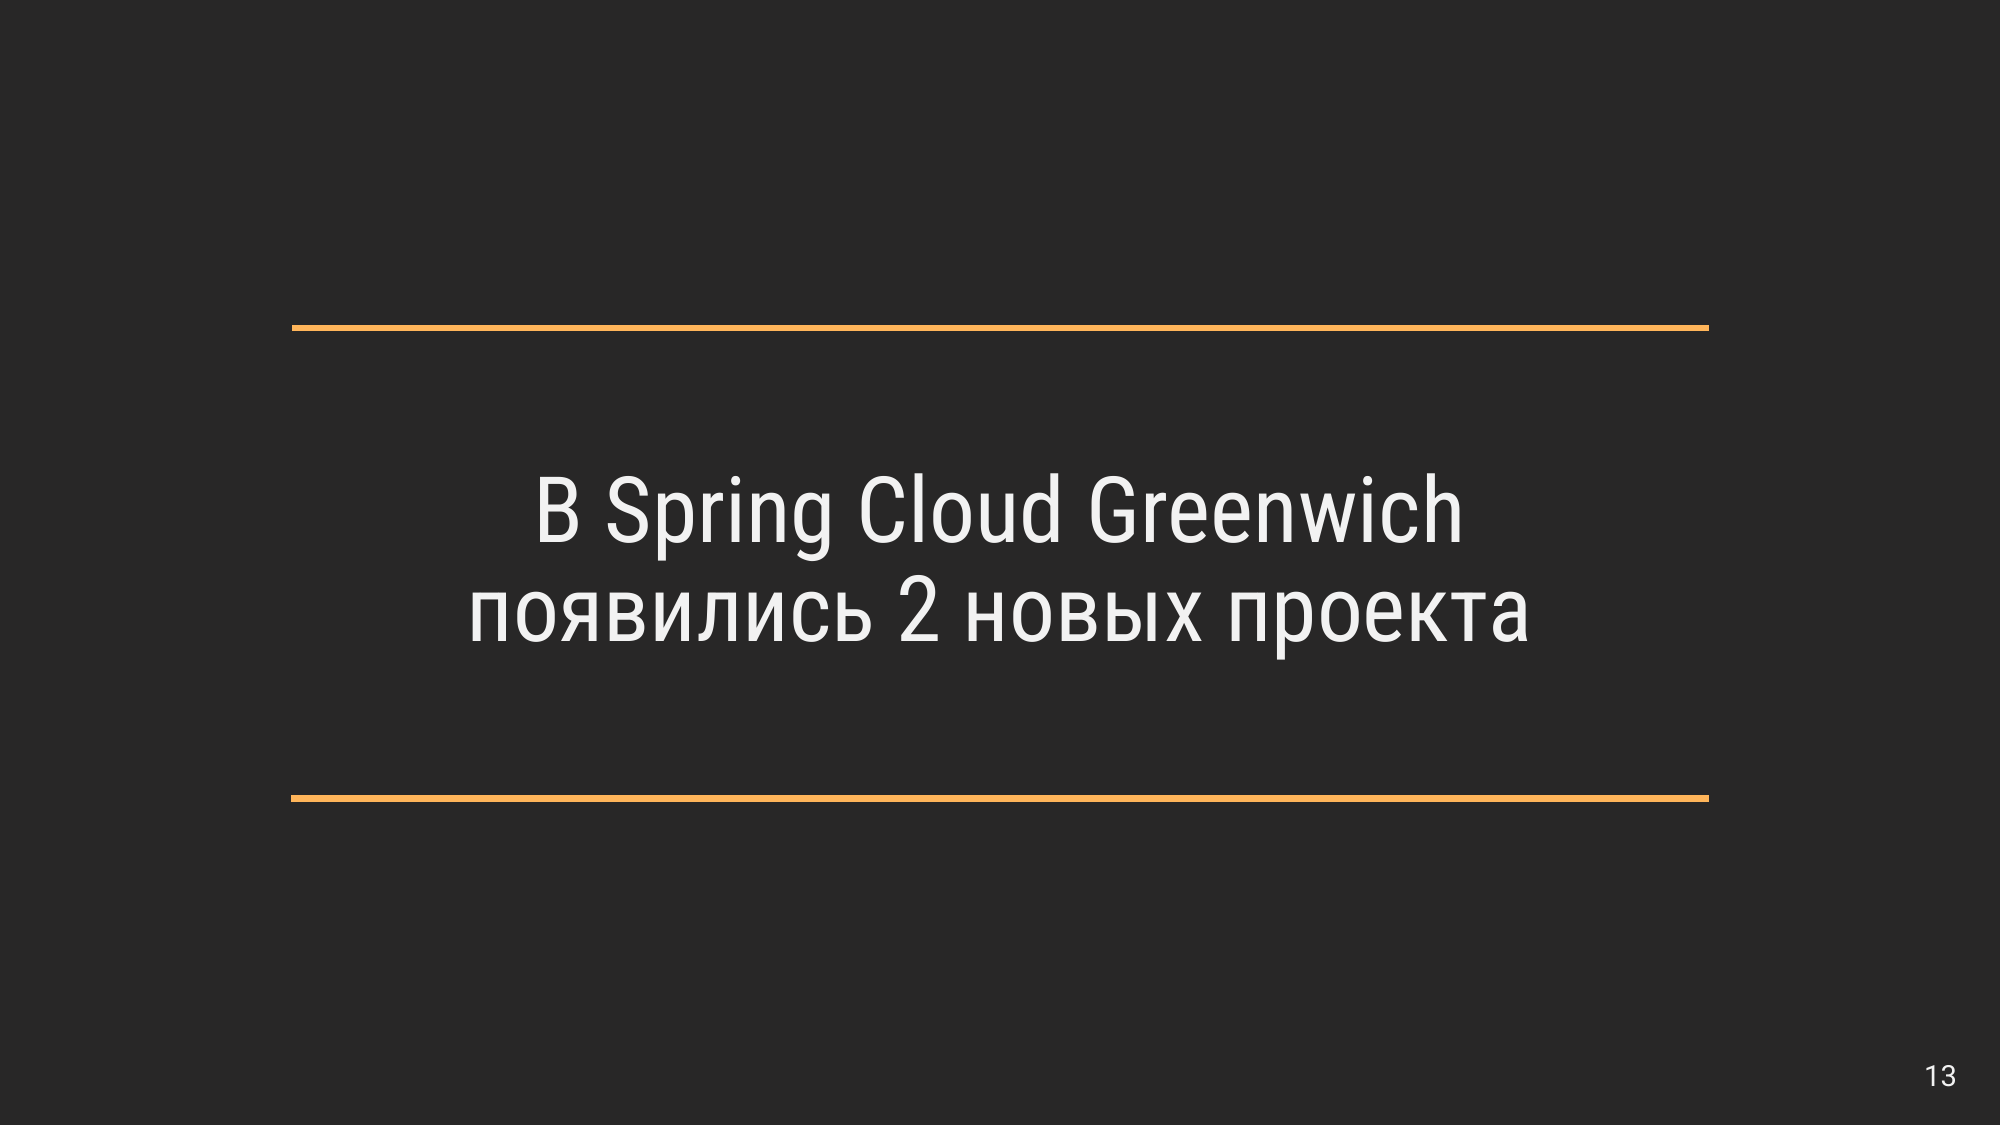

# В Spring Cloud Greenwich появились 2 новых проекта
13